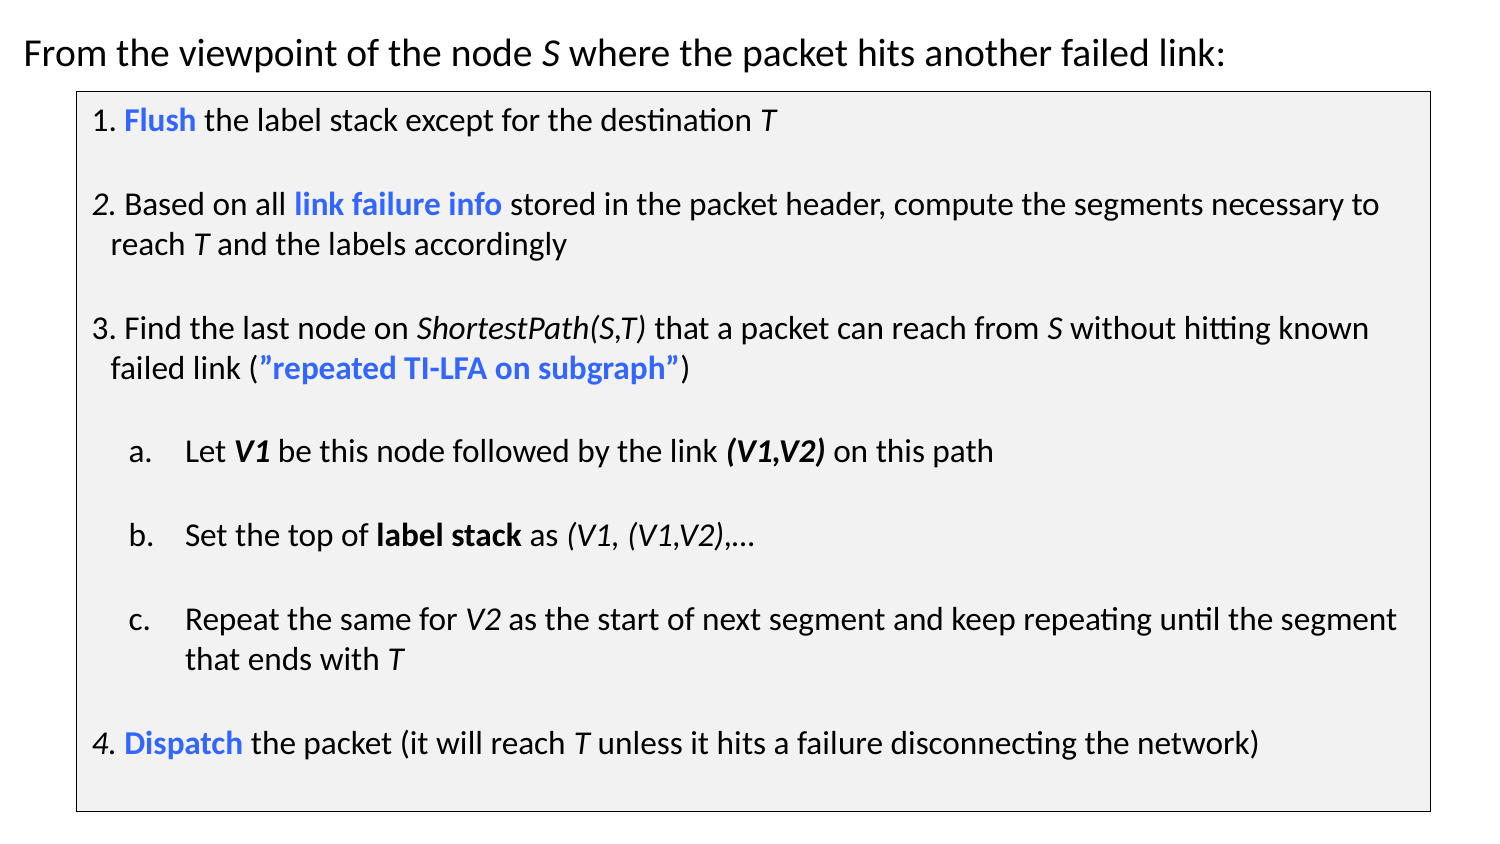

From the viewpoint of the node S where the packet hits another failed link:
 Flush the label stack except for the destination T
 Based on all link failure info stored in the packet header, compute the segments necessary to reach T and the labels accordingly
 Find the last node on ShortestPath(S,T) that a packet can reach from S without hitting known failed link (”repeated TI-LFA on subgraph”)
Let V1 be this node followed by the link (V1,V2) on this path
Set the top of label stack as (V1, (V1,V2),…
Repeat the same for V2 as the start of next segment and keep repeating until the segment that ends with T
 Dispatch the packet (it will reach T unless it hits a failure disconnecting the network)